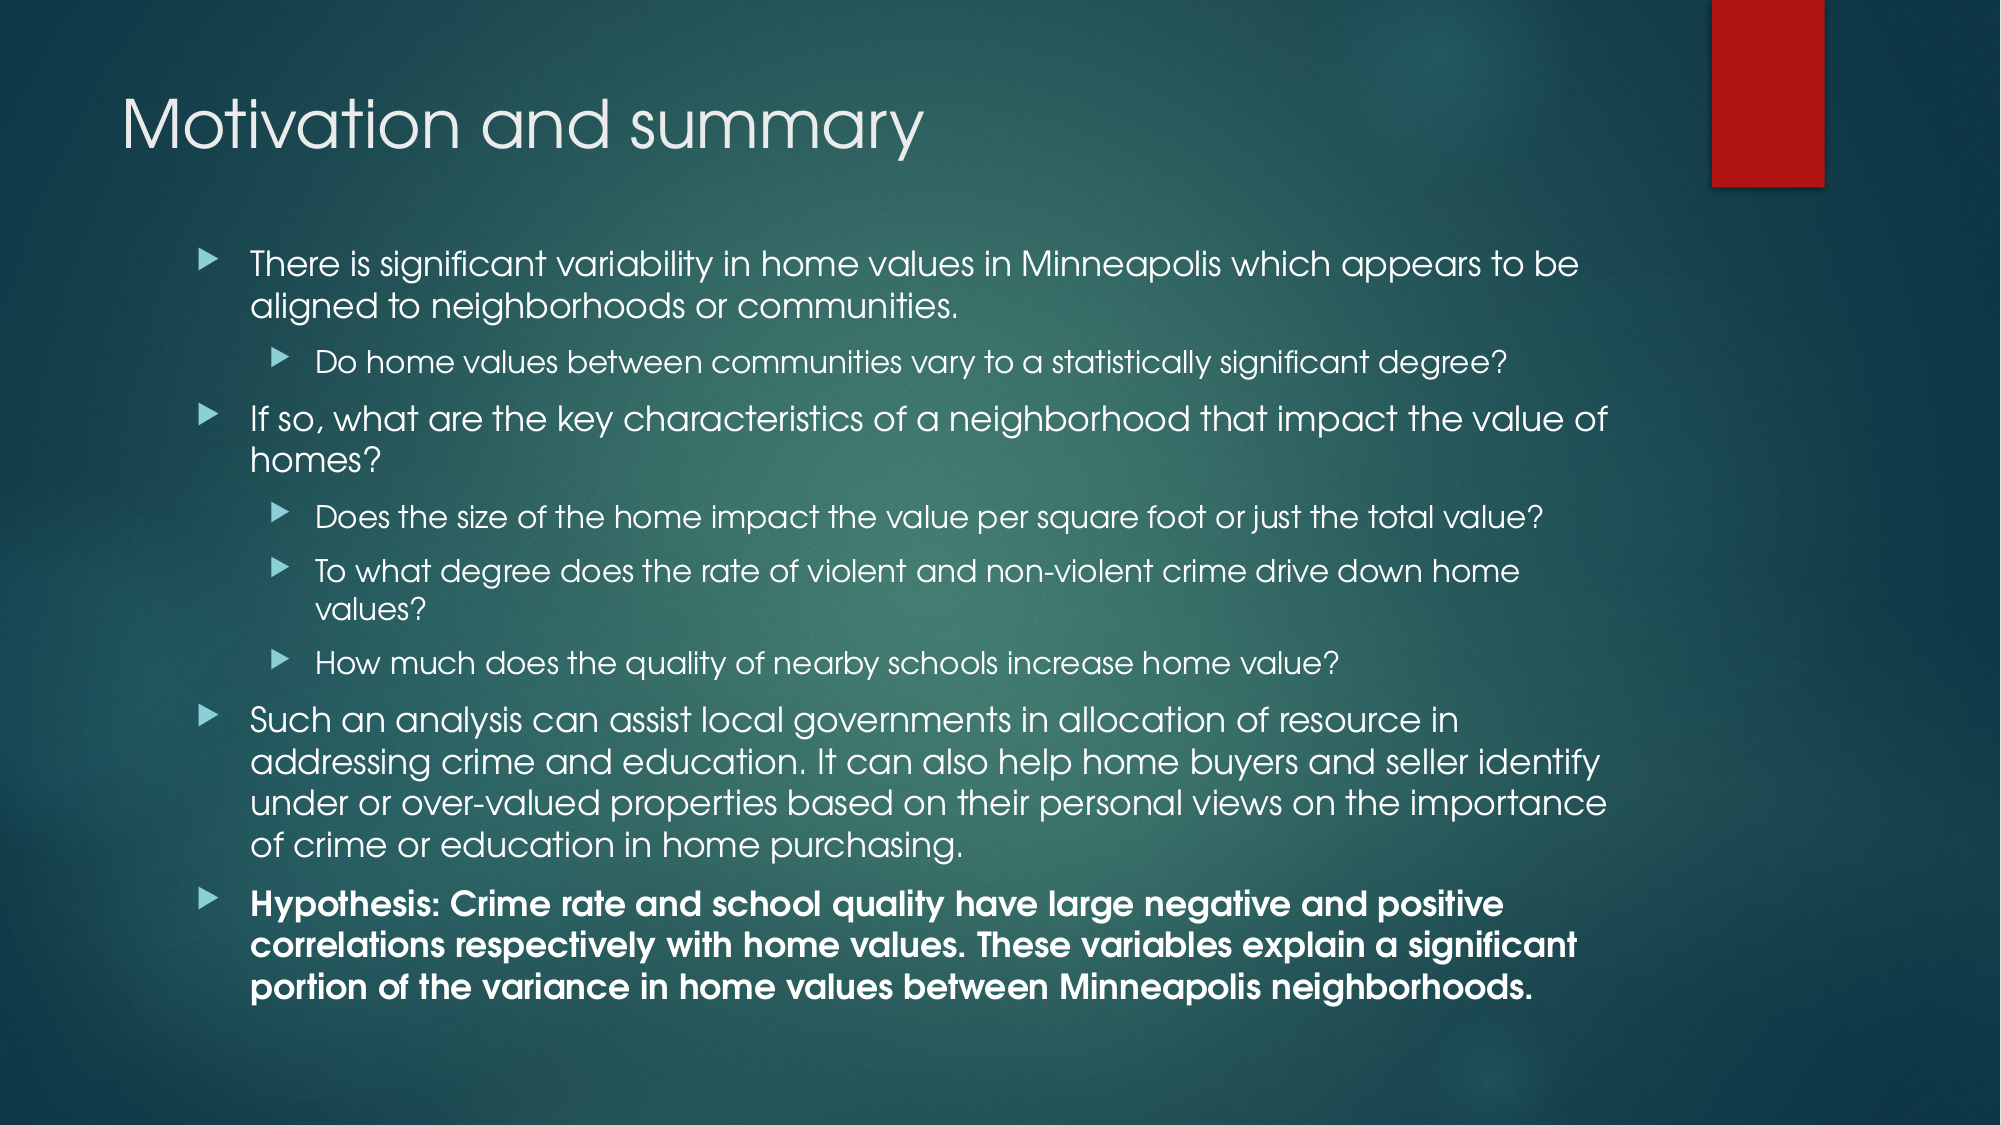

# Motivation and summary
There is significant variability in home values in Minneapolis which appears to be aligned to neighborhoods or communities.
Do home values between communities vary to a statistically significant degree?
If so, what are the key characteristics of a neighborhood that impact the value of homes?
Does the size of the home impact the value per square foot or just the total value?
To what degree does the rate of violent and non-violent crime drive down home values?
How much does the quality of nearby schools increase home value?
Such an analysis can assist local governments in allocation of resource in addressing crime and education. It can also help home buyers and seller identify under or over-valued properties based on their personal views on the importance of crime or education in home purchasing.
Hypothesis: Crime rate and school quality have large negative and positive correlations respectively with home values. These variables explain a significant portion of the variance in home values between Minneapolis neighborhoods.